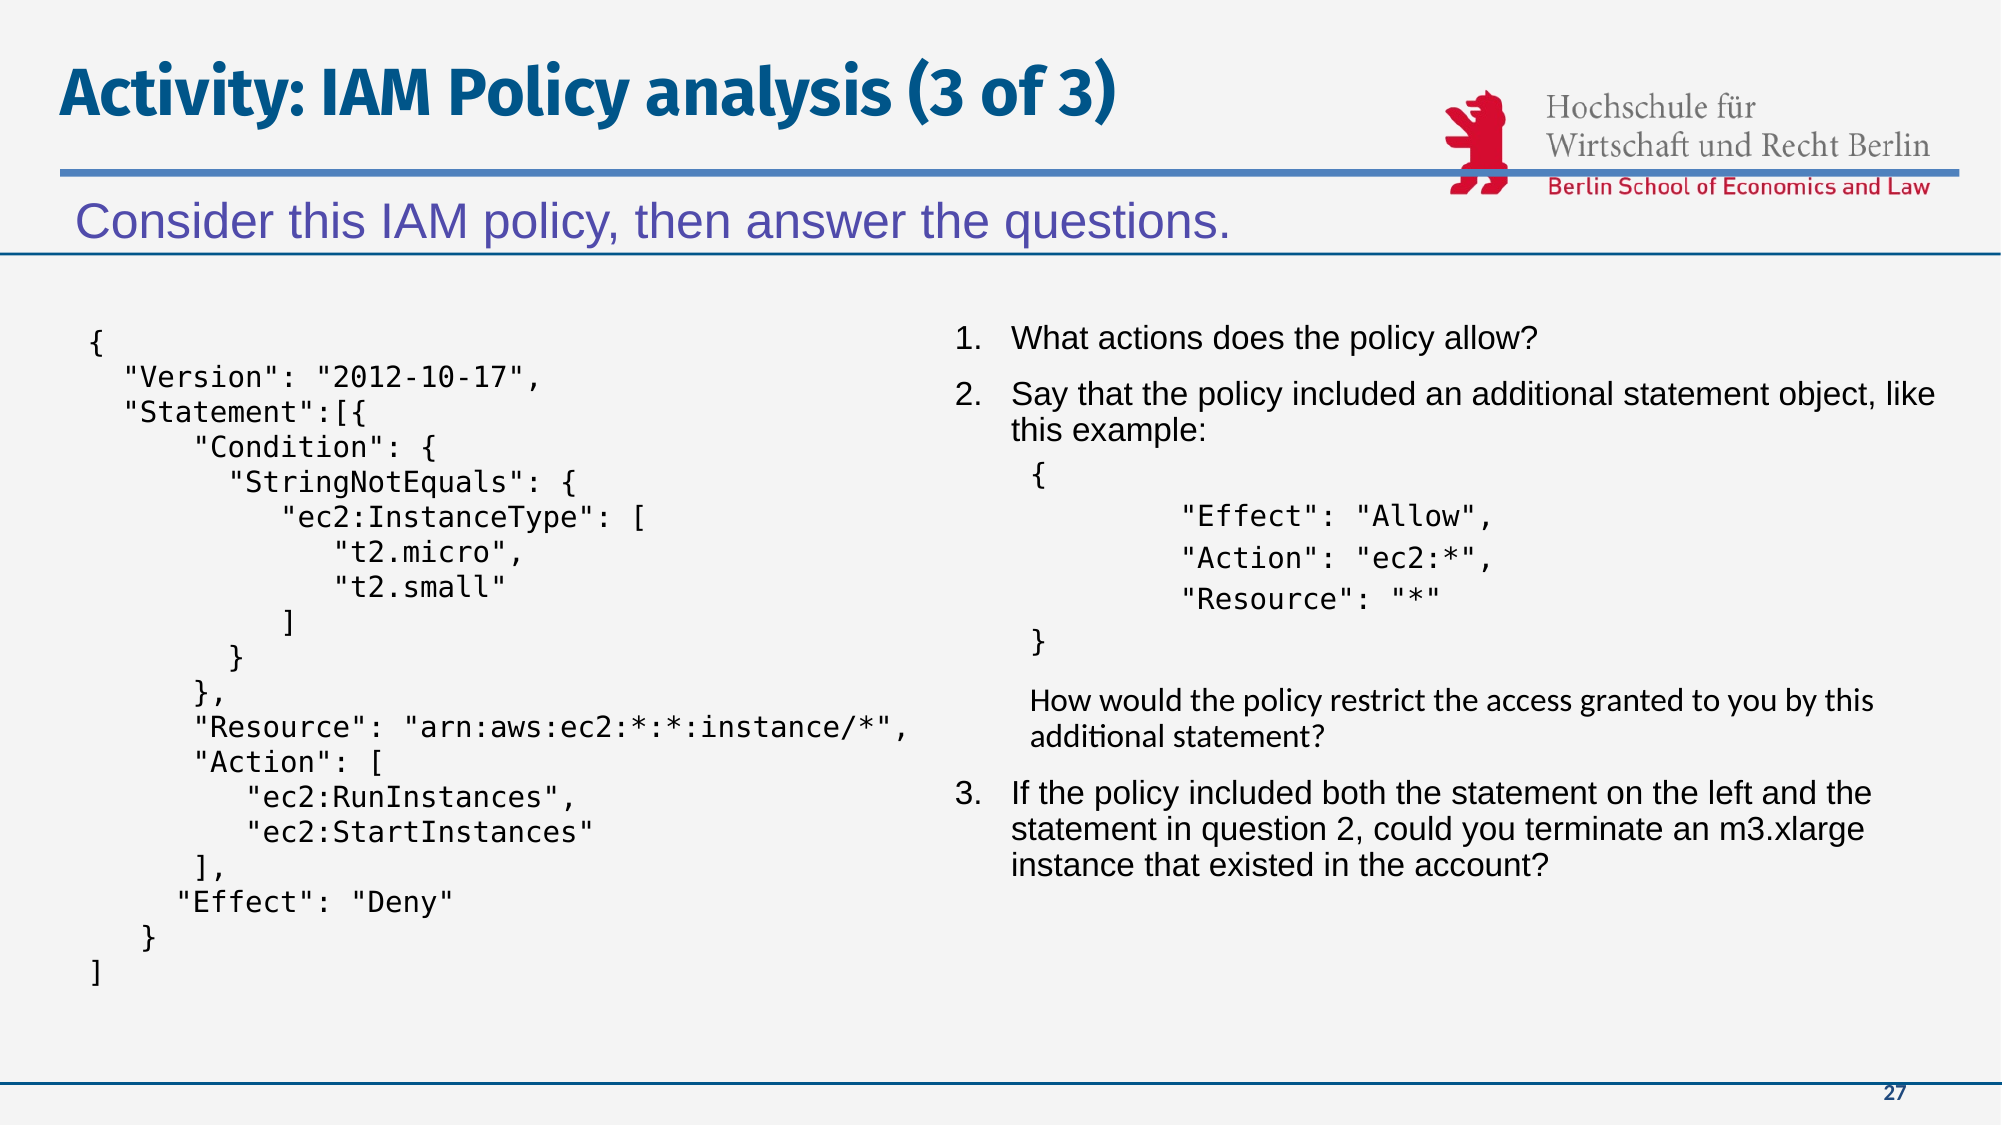

# Activity: IAM Policy analysis (3 of 3)
Consider this IAM policy, then answer the questions.
What actions does the policy allow?
Say that the policy included an additional statement object, like this example:
{
	"Effect": "Allow",
 	"Action": "ec2:*",
	"Resource": "*"
}
How would the policy restrict the access granted to you by this additional statement?
If the policy included both the statement on the left and the statement in question 2, could you terminate an m3.xlarge instance that existed in the account?

{
  "Version": "2012-10-17",
  "Statement":[{
      "Condition": {
        "StringNotEquals": {
           "ec2:InstanceType": [
              "t2.micro",
              "t2.small"
           ]
        }
      },
      "Resource": "arn:aws:ec2:*:*:instance/*",
      "Action": [
         "ec2:RunInstances",
         "ec2:StartInstances"
      ],
     "Effect": "Deny"
   }
]
27